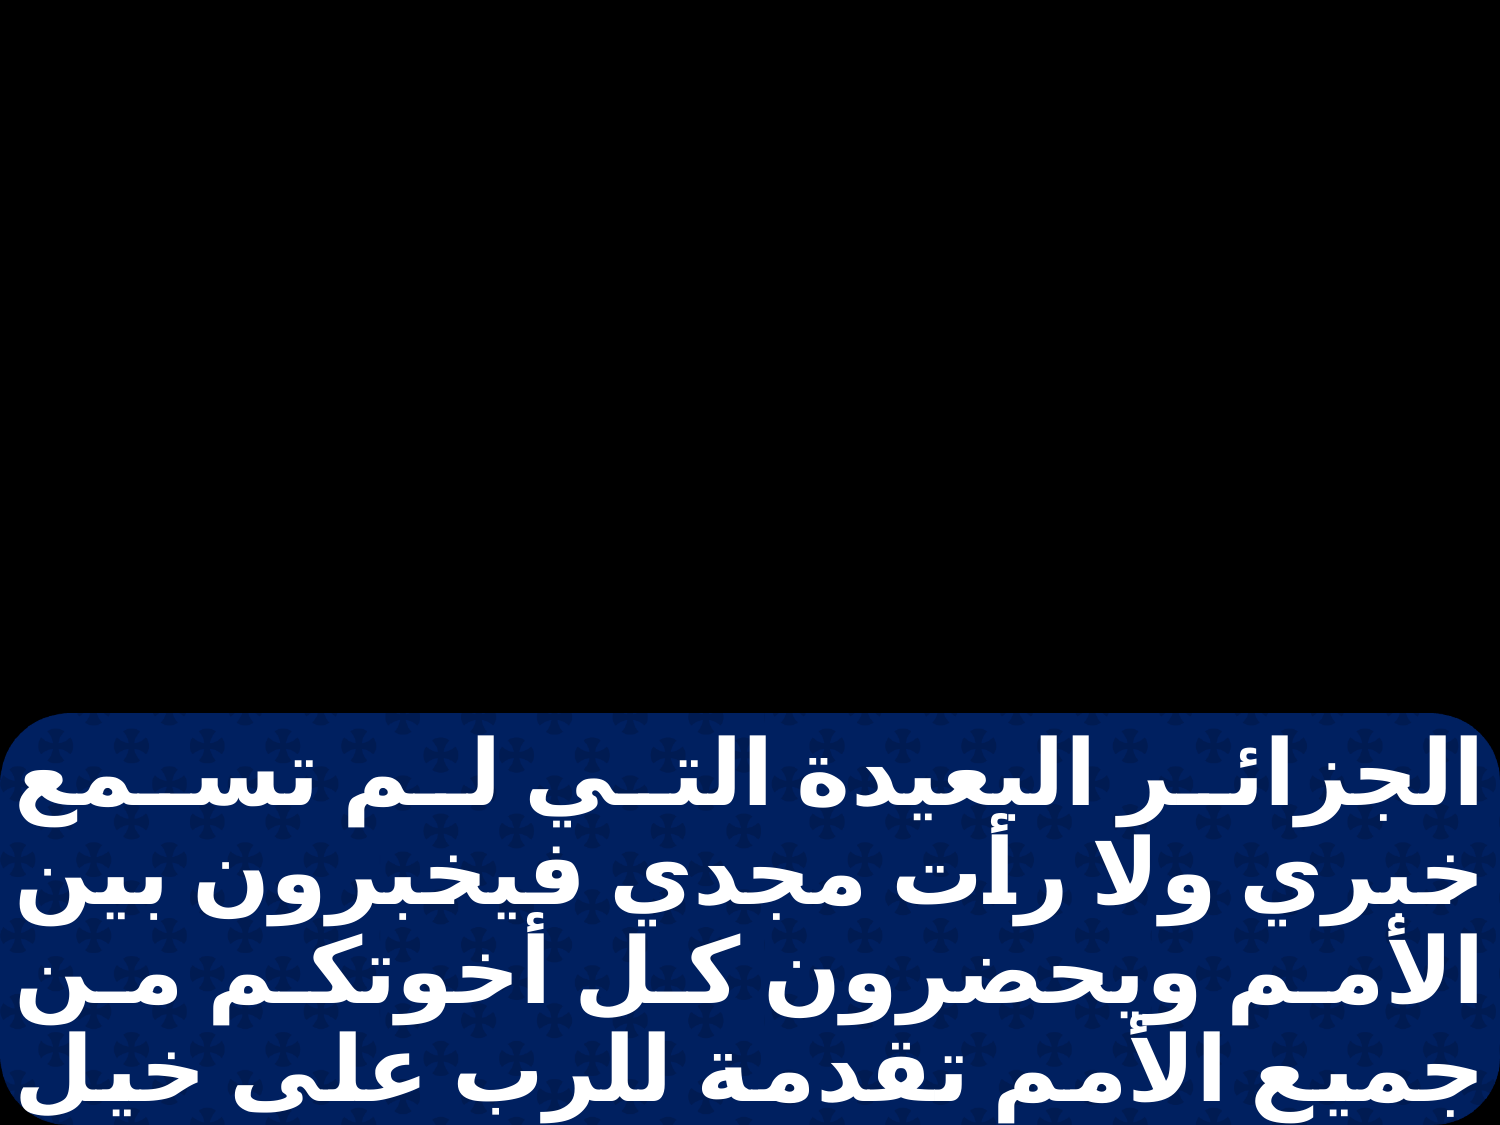

الجزائر البعيدة التي لم تسمع خبري ولا رأت مجدي فيخبرون بين الأمم ويحضرون كل أخوتكم من جميع الأمم تقدمة للرب على خيل ومركبات و بهوادن وبغال وهجن إلى المدينة المقدسة أورشليم